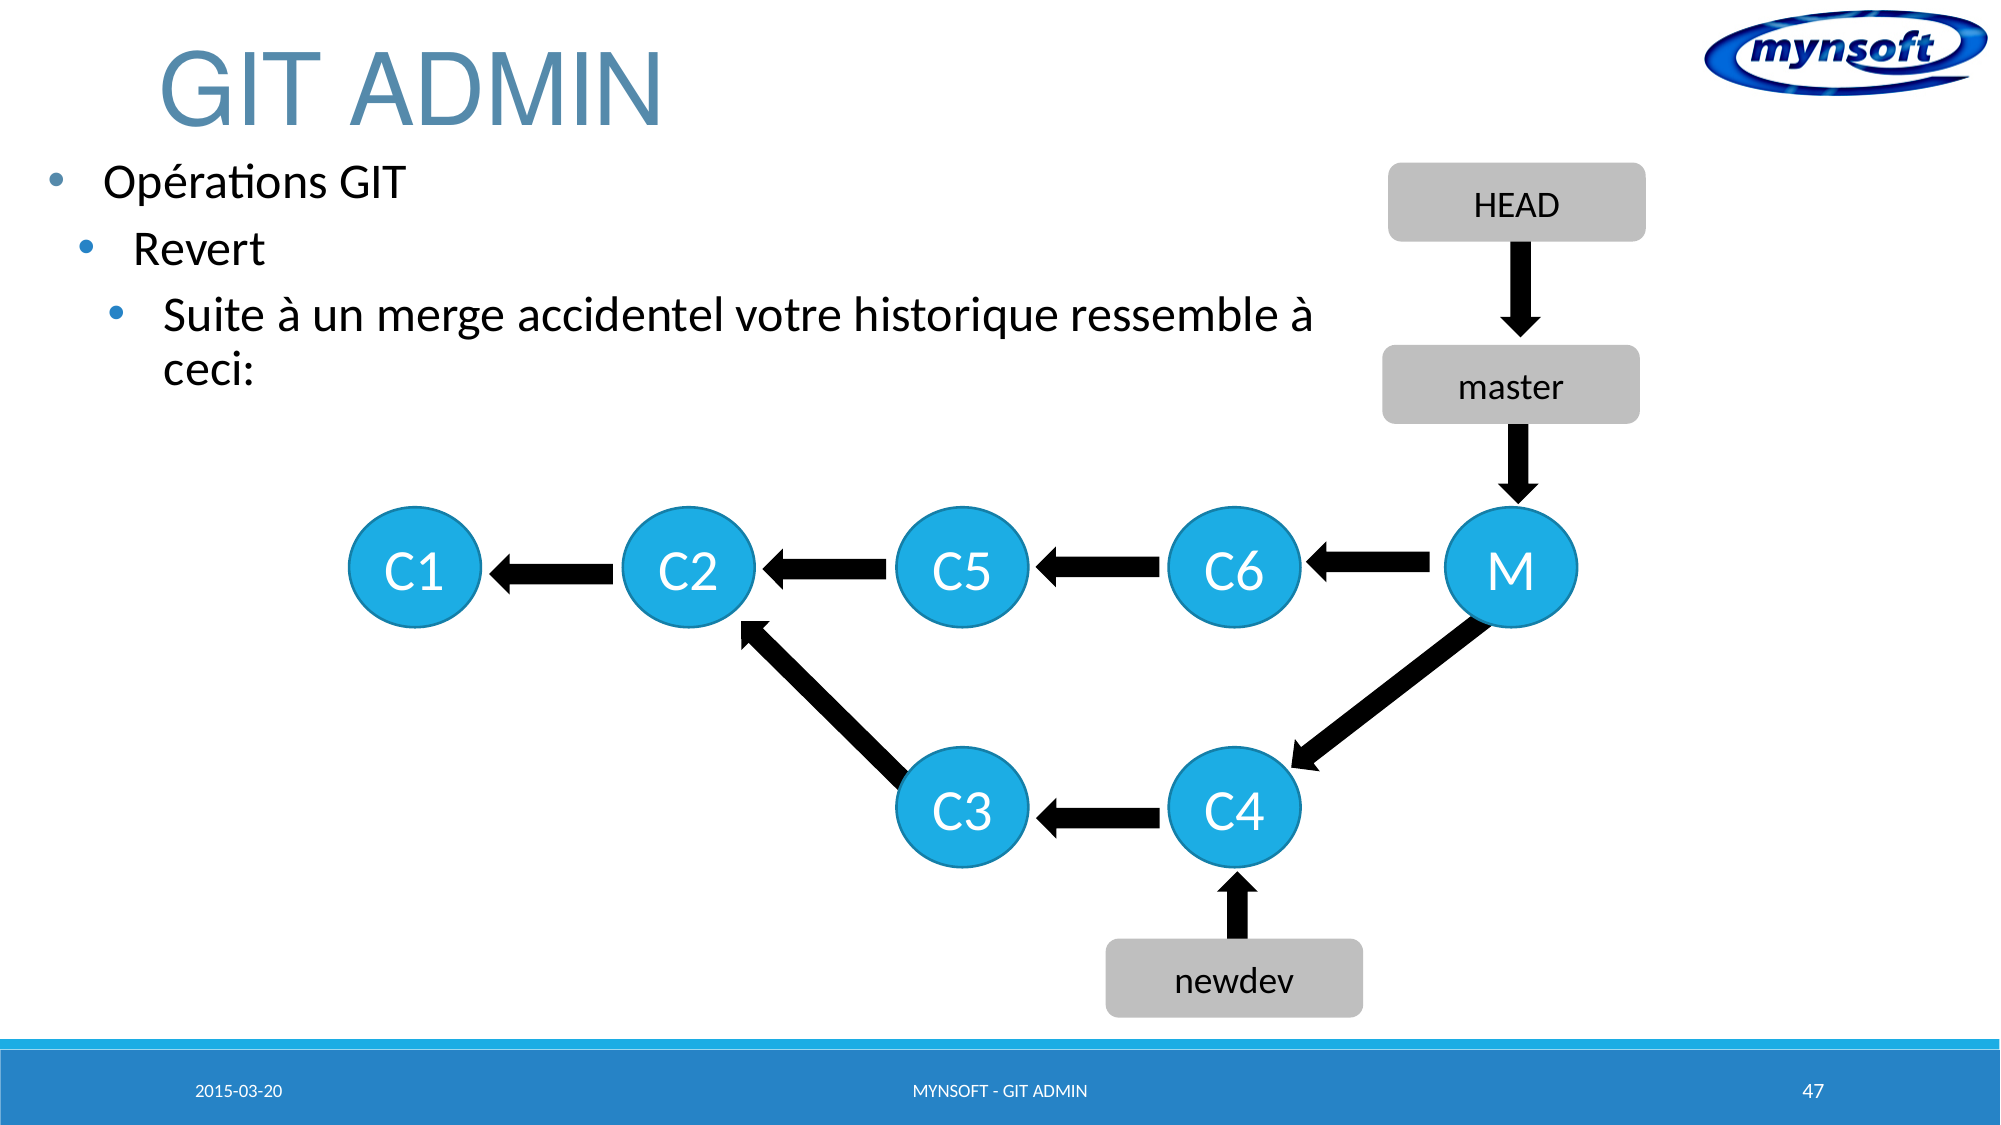

# GIT ADMIN
Opérations GIT
Revert
Suite à un merge accidentel votre historique ressemble à ceci:

HEAD

master

C1
C2
C5
C6
M

C3
C4

newdev
2015-03-20
MYNSOFT - GIT ADMIN
47